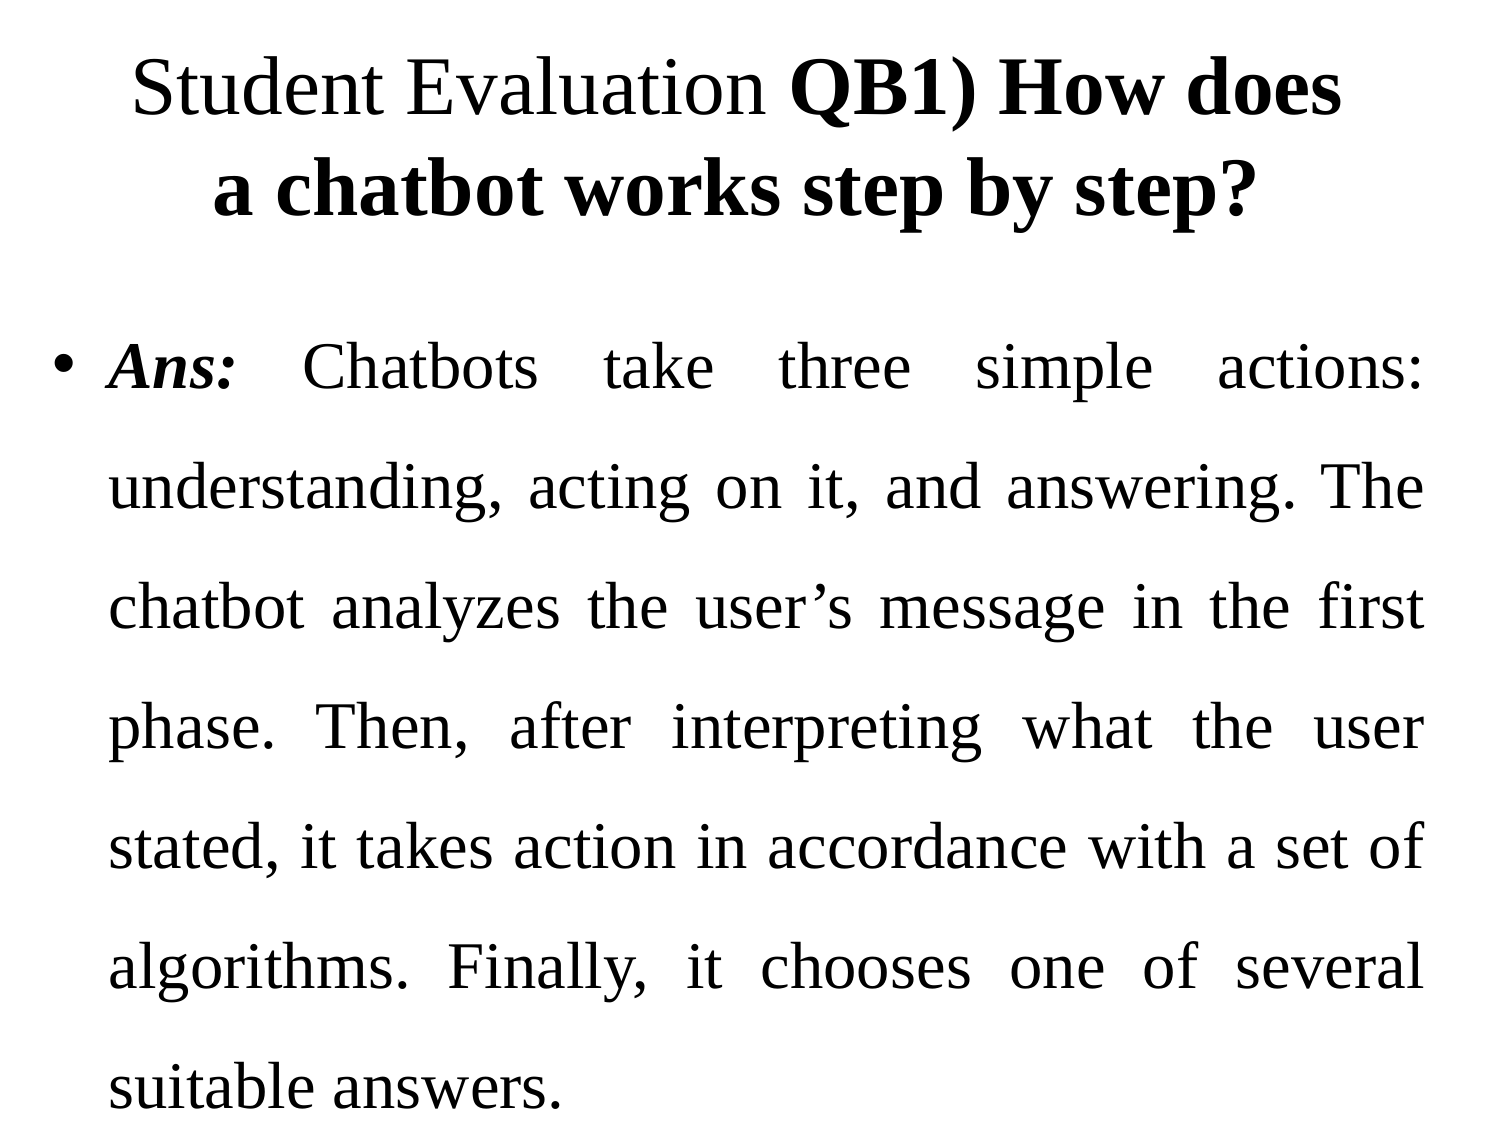

# Student Evaluation QB1) How does a chatbot works step by step?
Ans: Chatbots take three simple actions: understanding, acting on it, and answering. The chatbot analyzes the user’s message in the first phase. Then, after interpreting what the user stated, it takes action in accordance with a set of algorithms. Finally, it chooses one of several suitable answers.